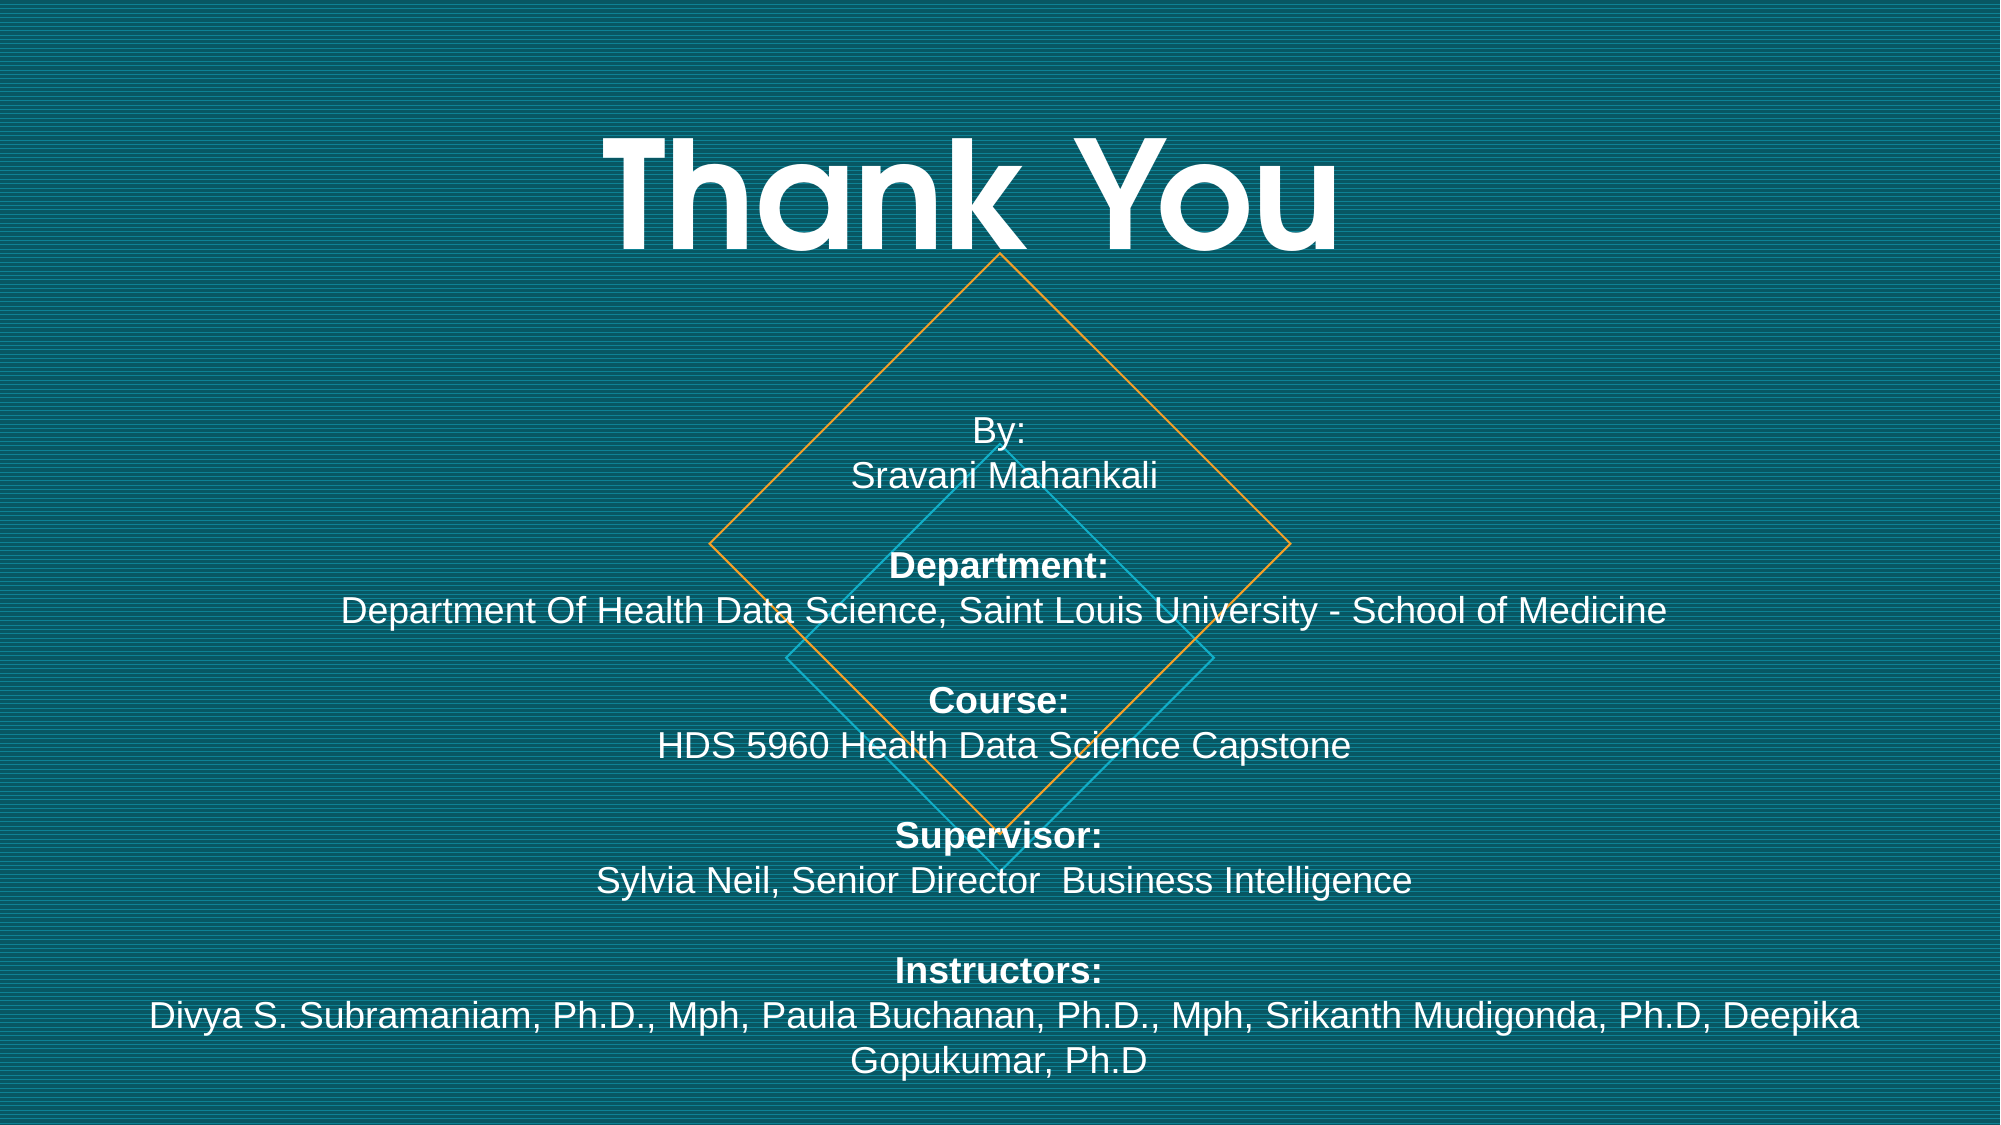

# Thank You

By:
 Sravani Mahankali

Department:
 Department Of Health Data Science, Saint Louis University - School of Medicine

Course:
 HDS 5960 Health Data Science Capstone

Supervisor:
 Sylvia Neil, Senior Director  Business Intelligence

Instructors:
 Divya S. Subramaniam, Ph.D., Mph, Paula Buchanan, Ph.D., Mph, Srikanth Mudigonda, Ph.D, Deepika Gopukumar, Ph.D